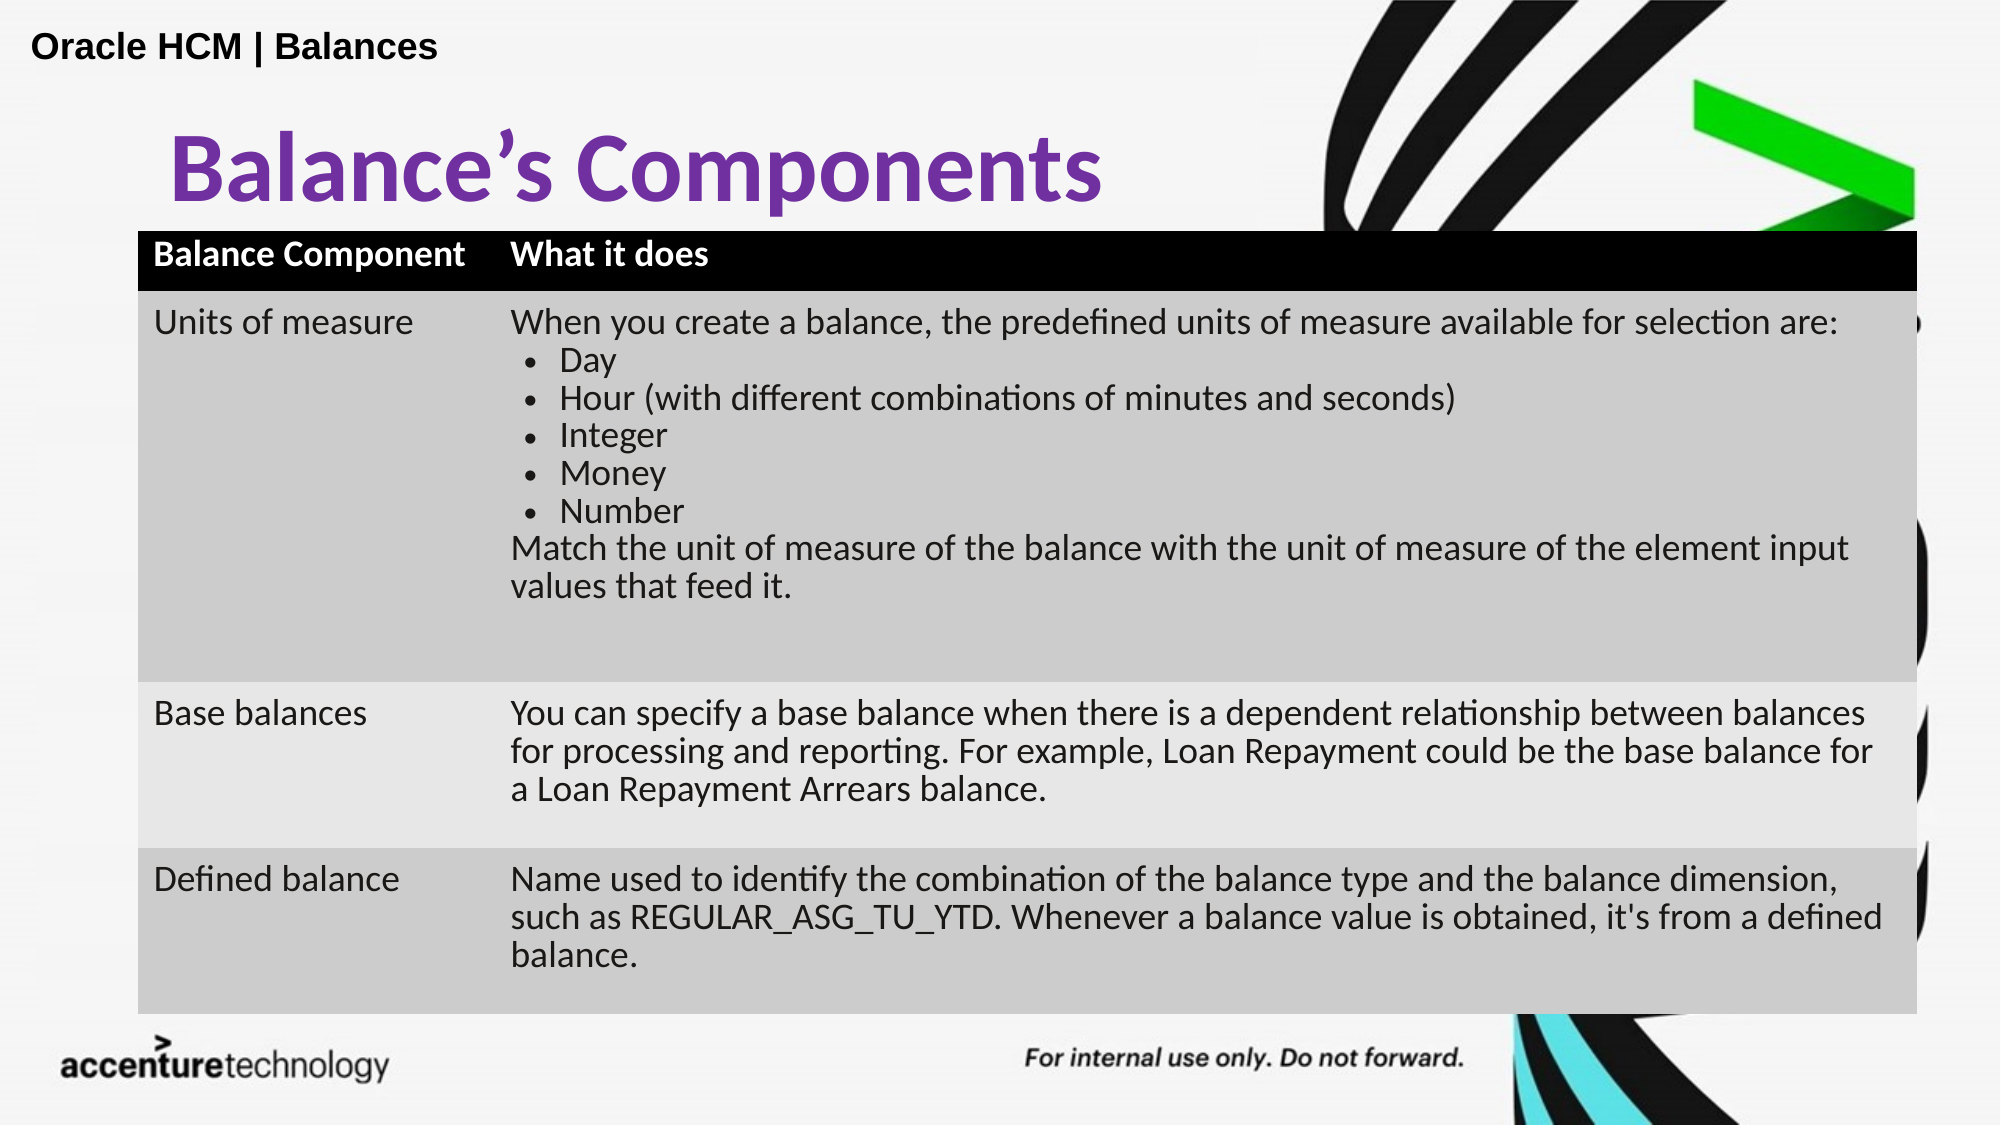

Oracle HCM | Balances
Balance’s Components
| Balance Component | What it does |
| --- | --- |
| Units of measure | When you create a balance, the predefined units of measure available for selection are: Day Hour (with different combinations of minutes and seconds) Integer Money Number Match the unit of measure of the balance with the unit of measure of the element input values that feed it. |
| Base balances | You can specify a base balance when there is a dependent relationship between balances for processing and reporting. For example, Loan Repayment could be the base balance for a Loan Repayment Arrears balance. |
| Defined balance | Name used to identify the combination of the balance type and the balance dimension, such as REGULAR\_ASG\_TU\_YTD. Whenever a balance value is obtained, it's from a defined balance. |